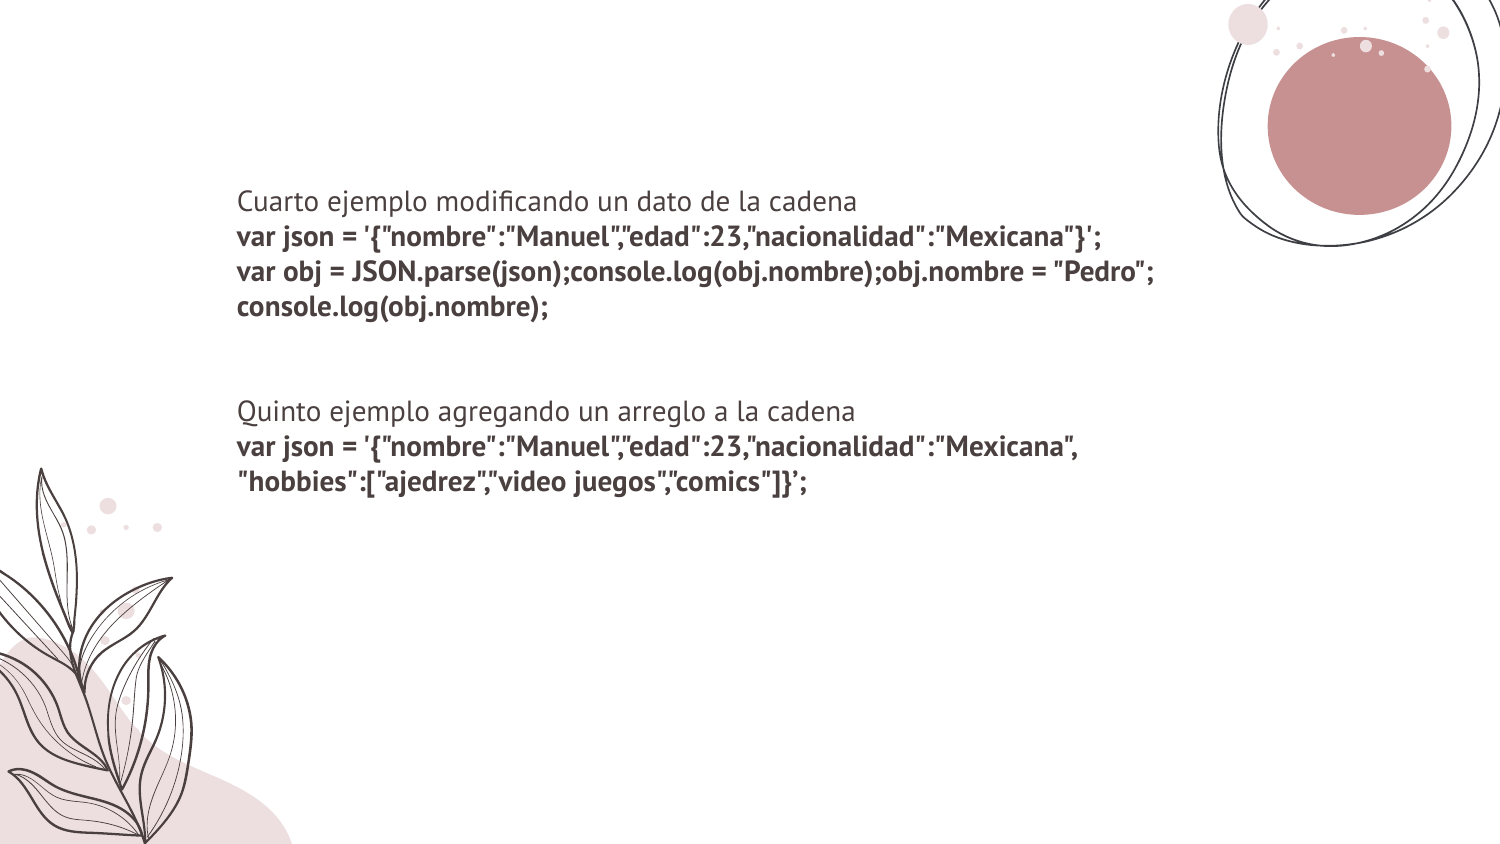

Cuarto ejemplo modificando un dato de la cadena
var json = '{"nombre":"Manuel","edad":23,"nacionalidad":"Mexicana"}';
var obj = JSON.parse(json);console.log(obj.nombre);obj.nombre = "Pedro";
console.log(obj.nombre);

Quinto ejemplo agregando un arreglo a la cadena
var json = '{"nombre":"Manuel","edad":23,"nacionalidad":"Mexicana",
"hobbies":["ajedrez","video juegos","comics"]}’;